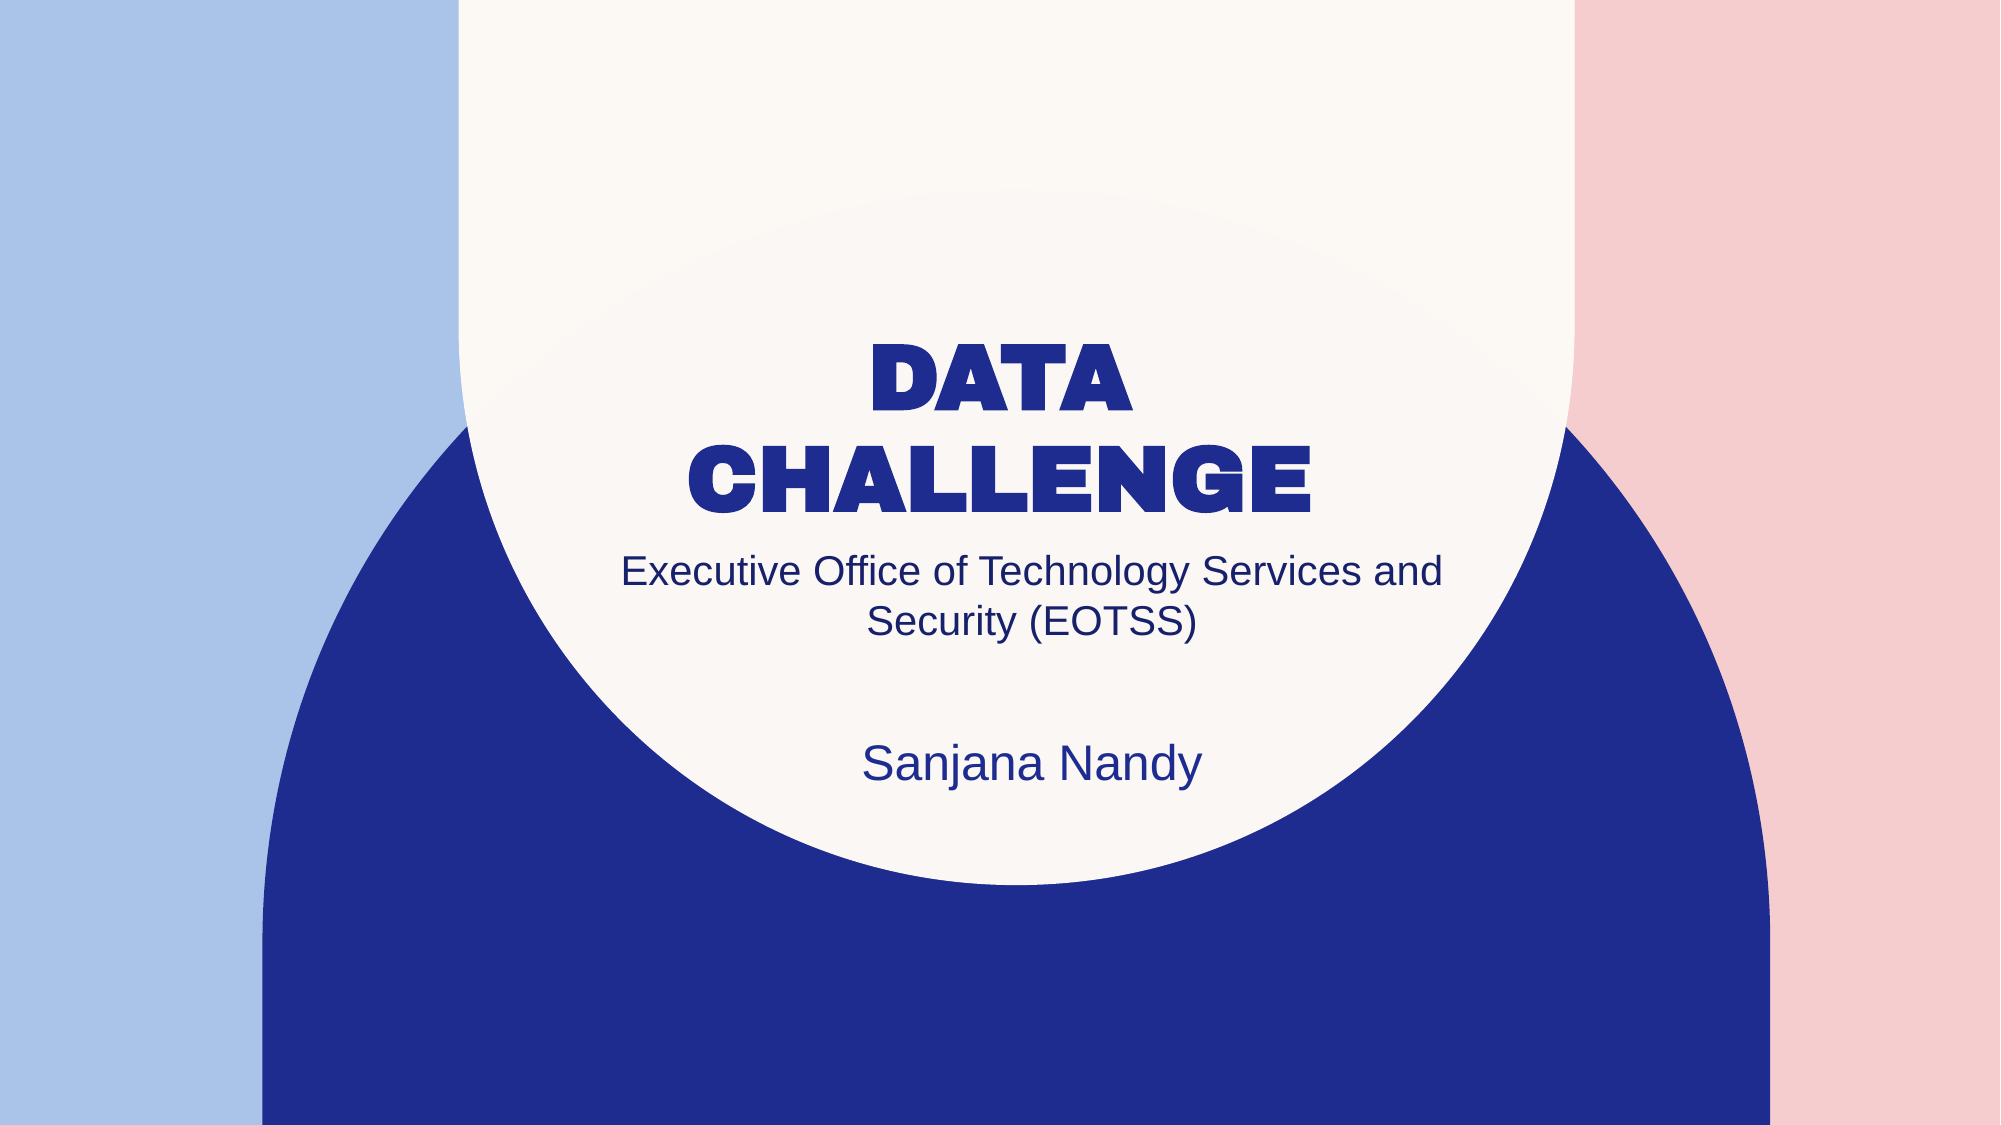

# DATA Challenge
Executive Office of Technology Services and Security (EOTSS)
Sanjana Nandy​